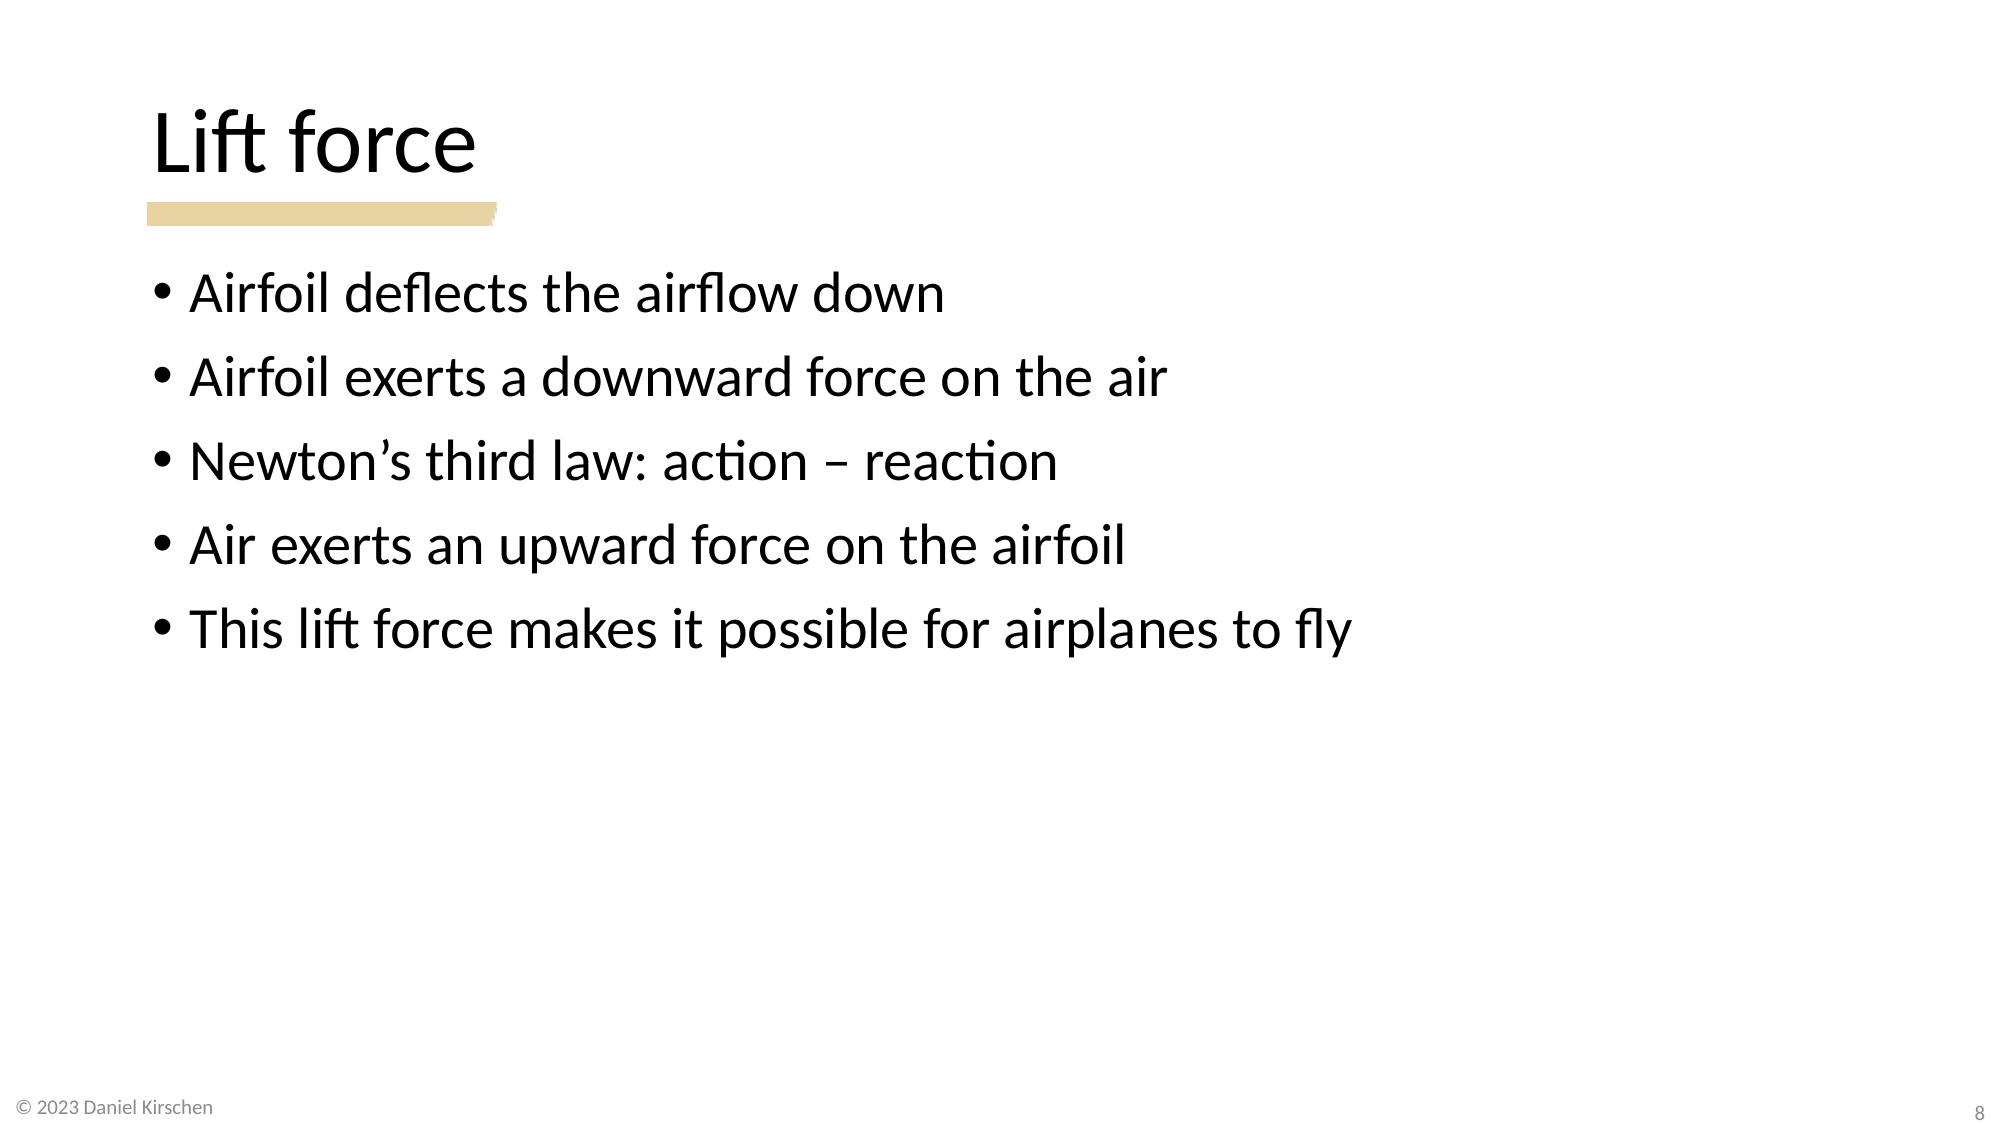

# Lift force
Airfoil deflects the airflow down
Airfoil exerts a downward force on the air
Newton’s third law: action – reaction
Air exerts an upward force on the airfoil
This lift force makes it possible for airplanes to fly

© 2023 Daniel Kirschen
8